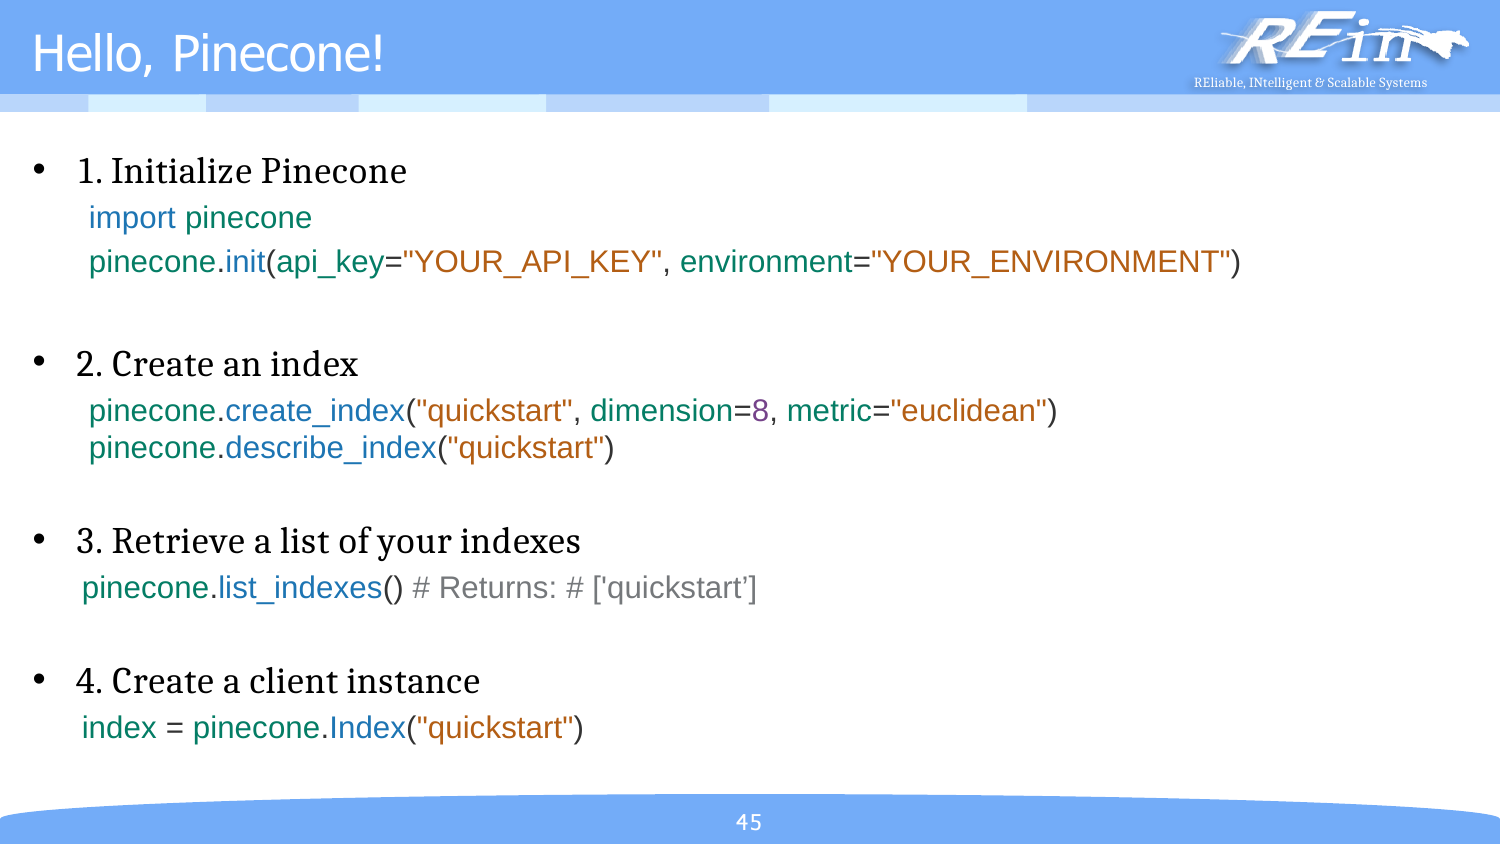

# Hello, Pinecone!
1. Initialize Pinecone
import pinecone
pinecone.init(api_key="YOUR_API_KEY", environment="YOUR_ENVIRONMENT")

2. Create an index
pinecone.create_index("quickstart", dimension=8, metric="euclidean") pinecone.describe_index("quickstart")

3. Retrieve a list of your indexes
pinecone.list_indexes() # Returns: # ['quickstart’]

4. Create a client instance
index = pinecone.Index("quickstart")

45